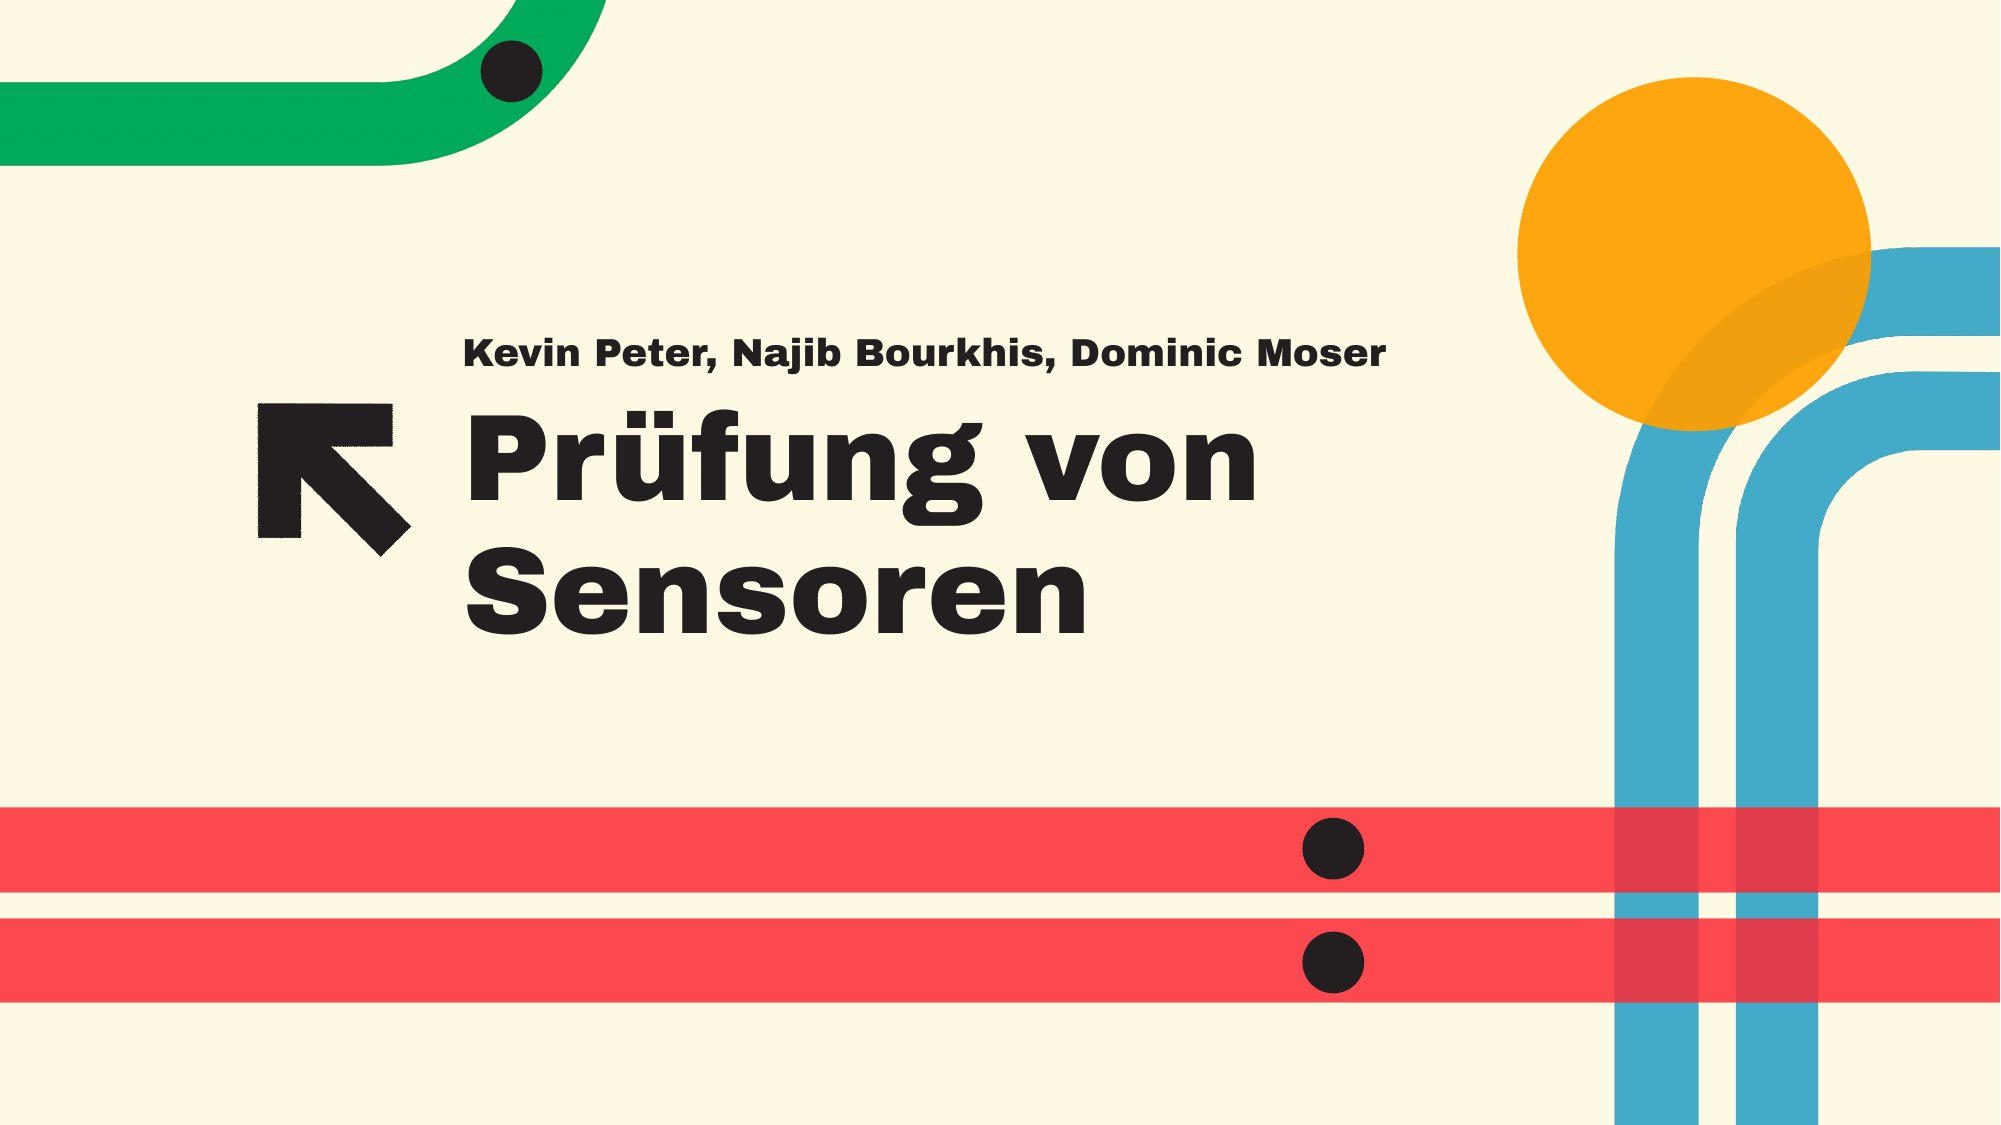

Kevin Peter, Najib Bourkhis, Dominic Moser
# Prüfung von Sensoren